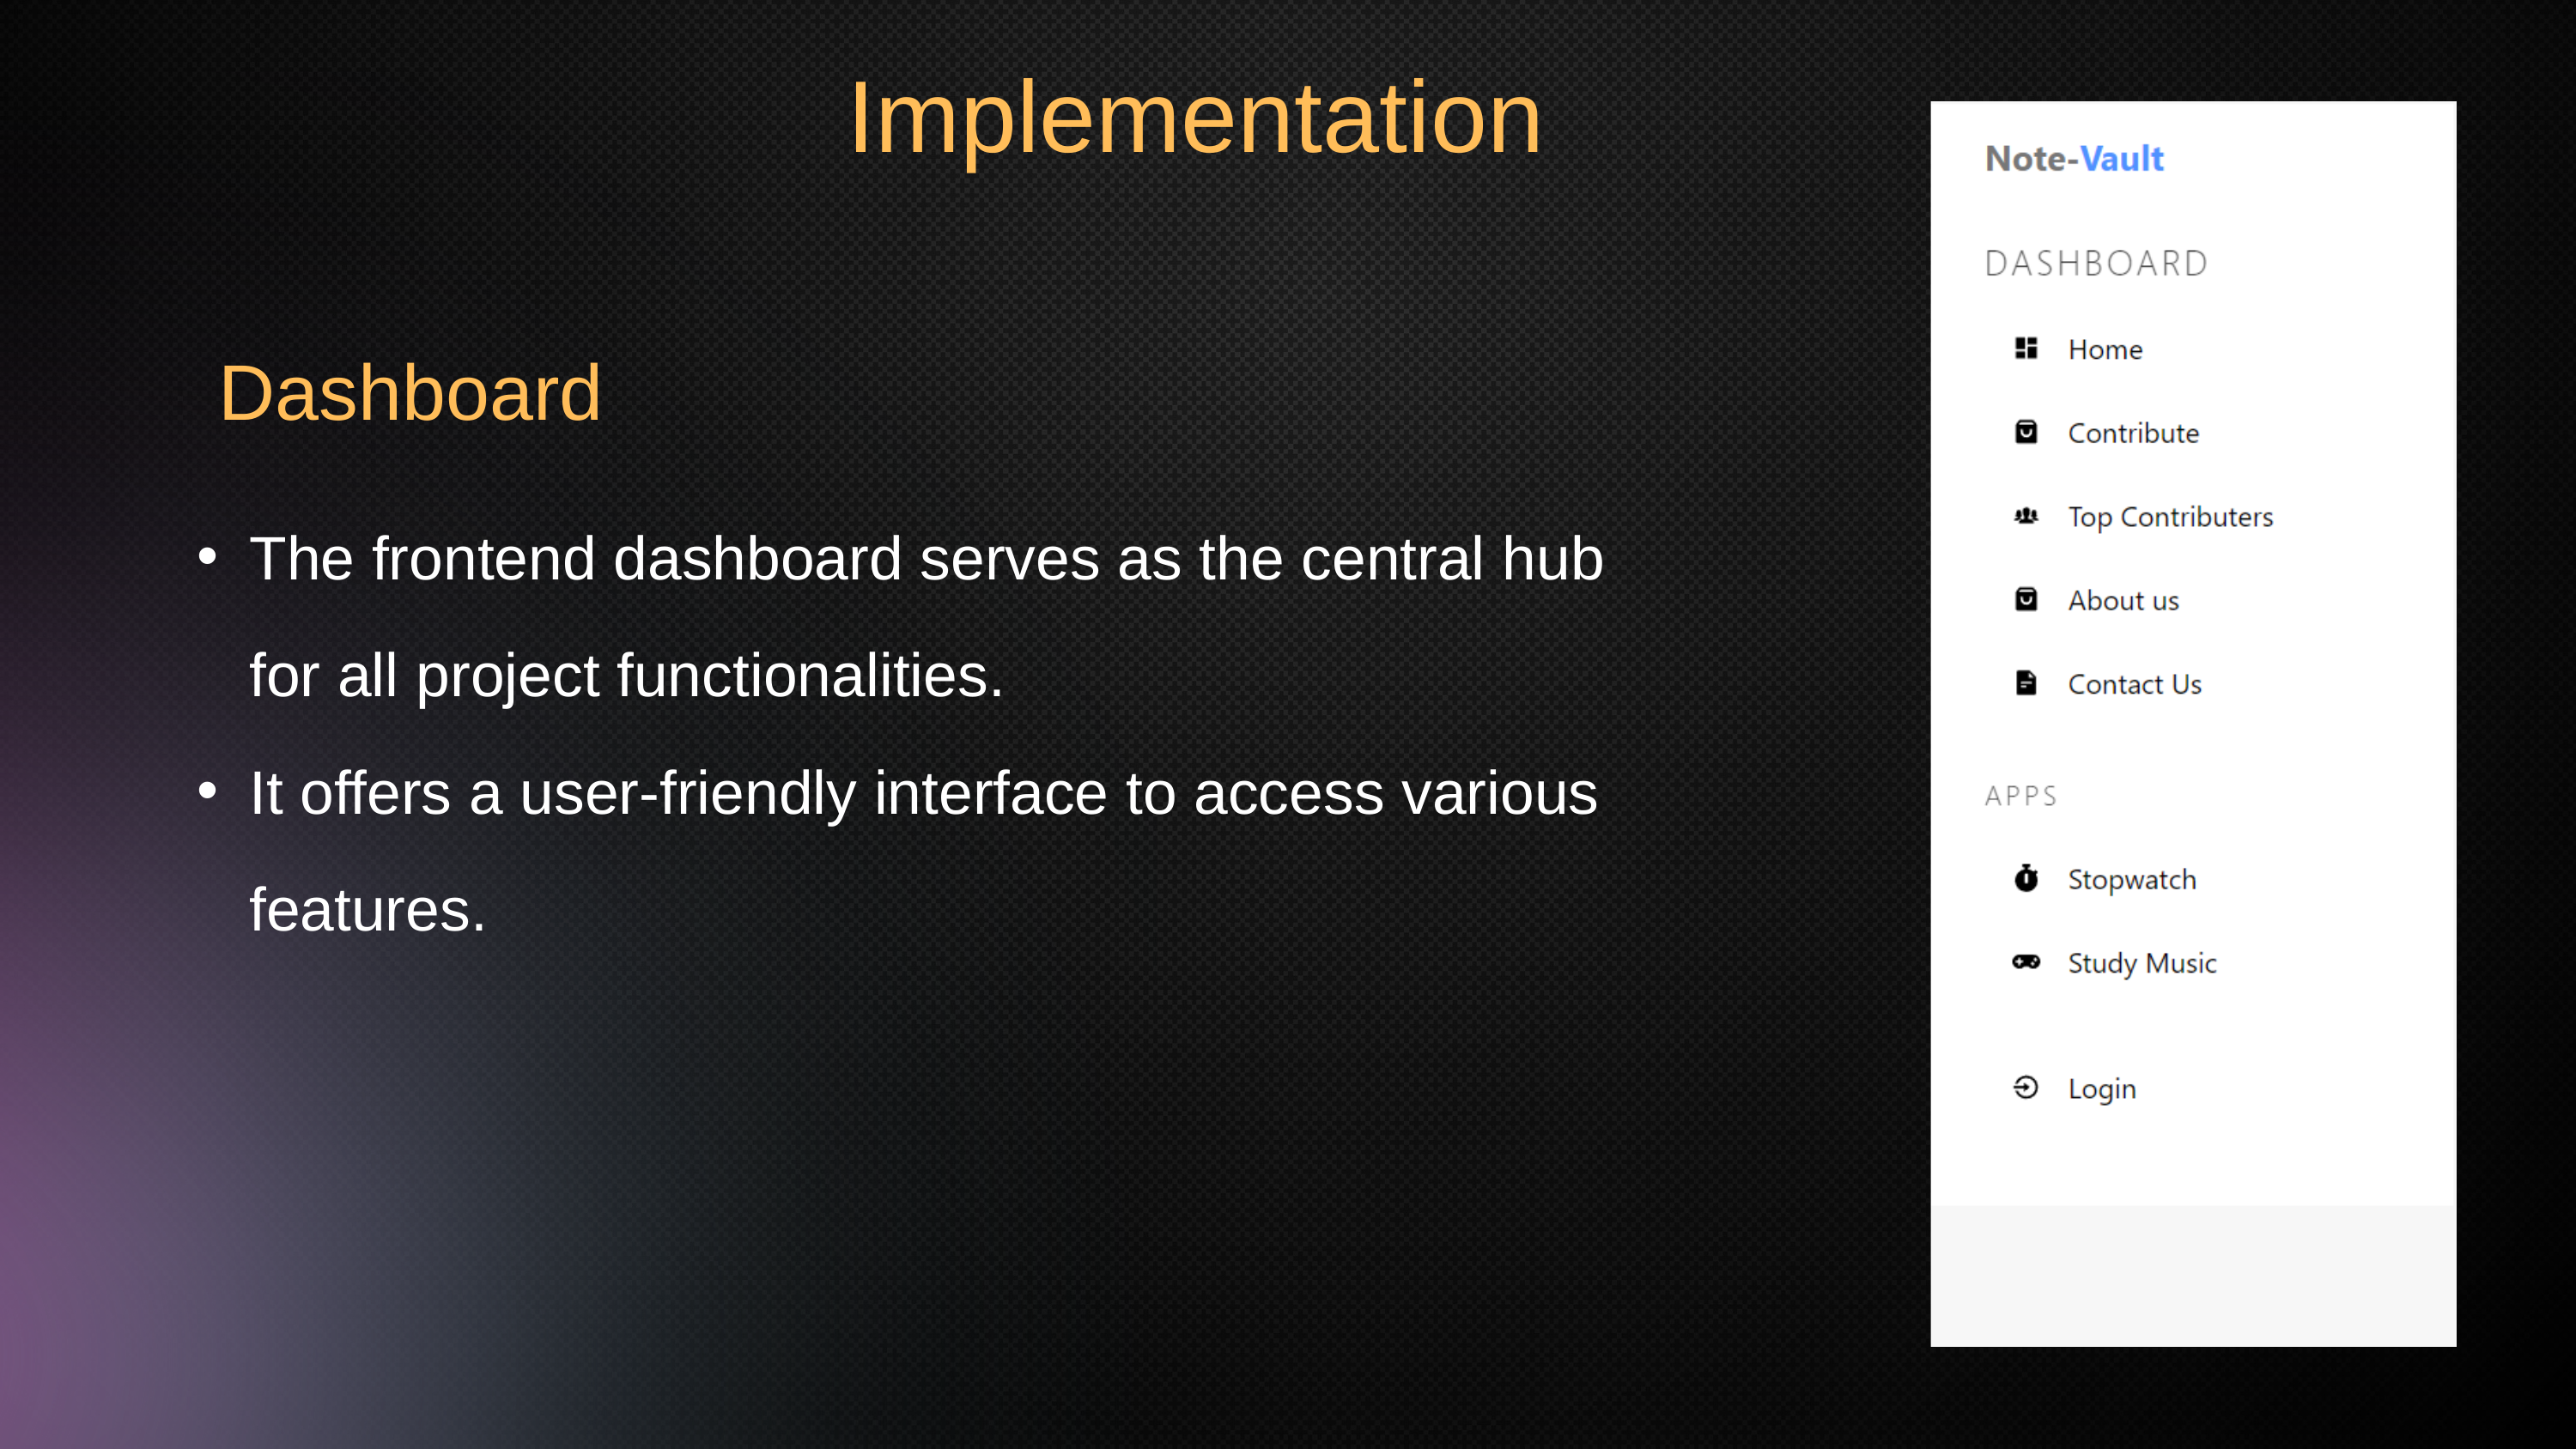

Implementation

Dashboard
The frontend dashboard serves as the central hub for all project functionalities.
It offers a user-friendly interface to access various features.